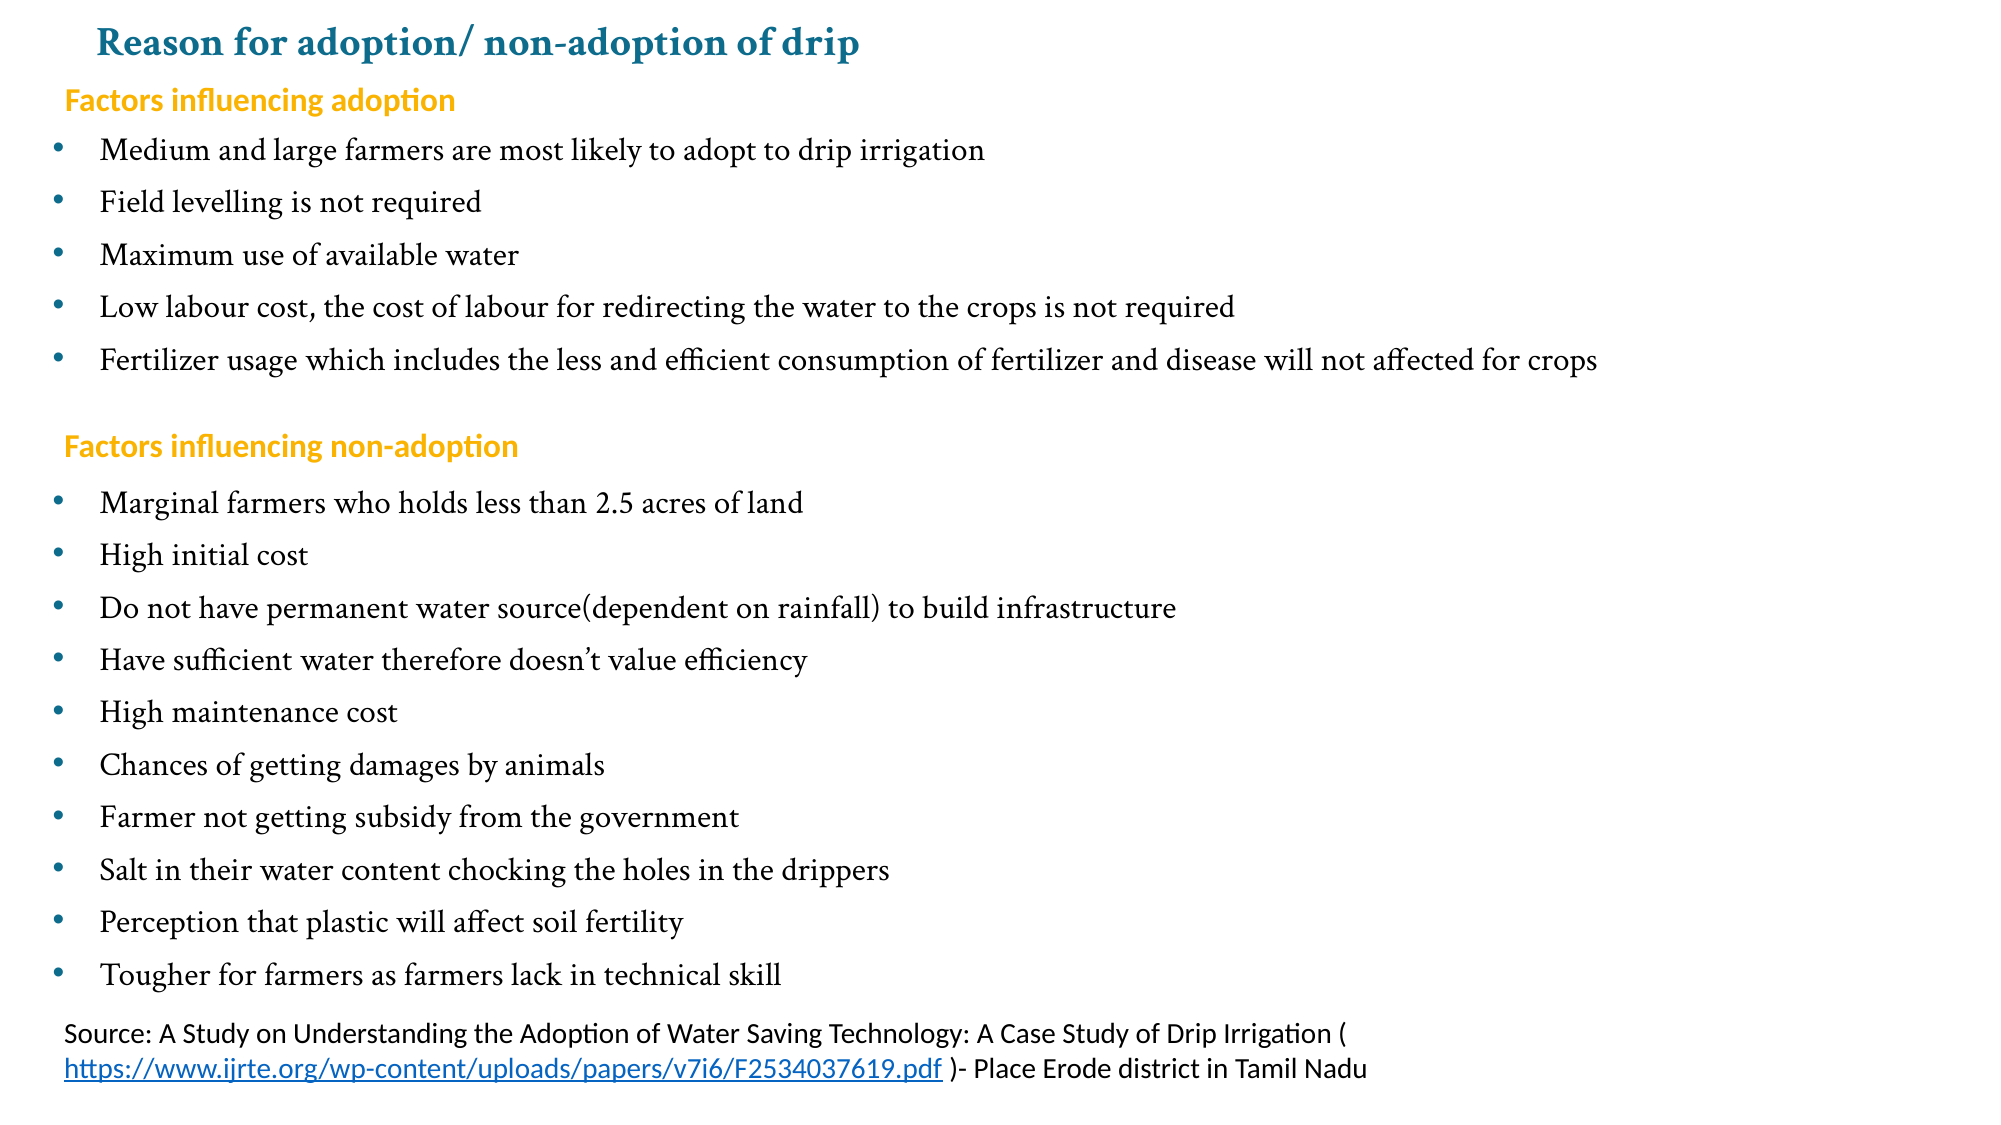

# Reason for adoption/ non-adoption of drip
Factors influencing adoption
Medium and large farmers are most likely to adopt to drip irrigation
Field levelling is not required
Maximum use of available water
Low labour cost, the cost of labour for redirecting the water to the crops is not required
Fertilizer usage which includes the less and efficient consumption of fertilizer and disease will not affected for crops
Factors influencing non-adoption
Marginal farmers who holds less than 2.5 acres of land
High initial cost
Do not have permanent water source(dependent on rainfall) to build infrastructure
Have sufficient water therefore doesn’t value efficiency
High maintenance cost
Chances of getting damages by animals
Farmer not getting subsidy from the government
Salt in their water content chocking the holes in the drippers
Perception that plastic will affect soil fertility
Tougher for farmers as farmers lack in technical skill
Source: A Study on Understanding the Adoption of Water Saving Technology: A Case Study of Drip Irrigation (https://www.ijrte.org/wp-content/uploads/papers/v7i6/F2534037619.pdf )- Place Erode district in Tamil Nadu